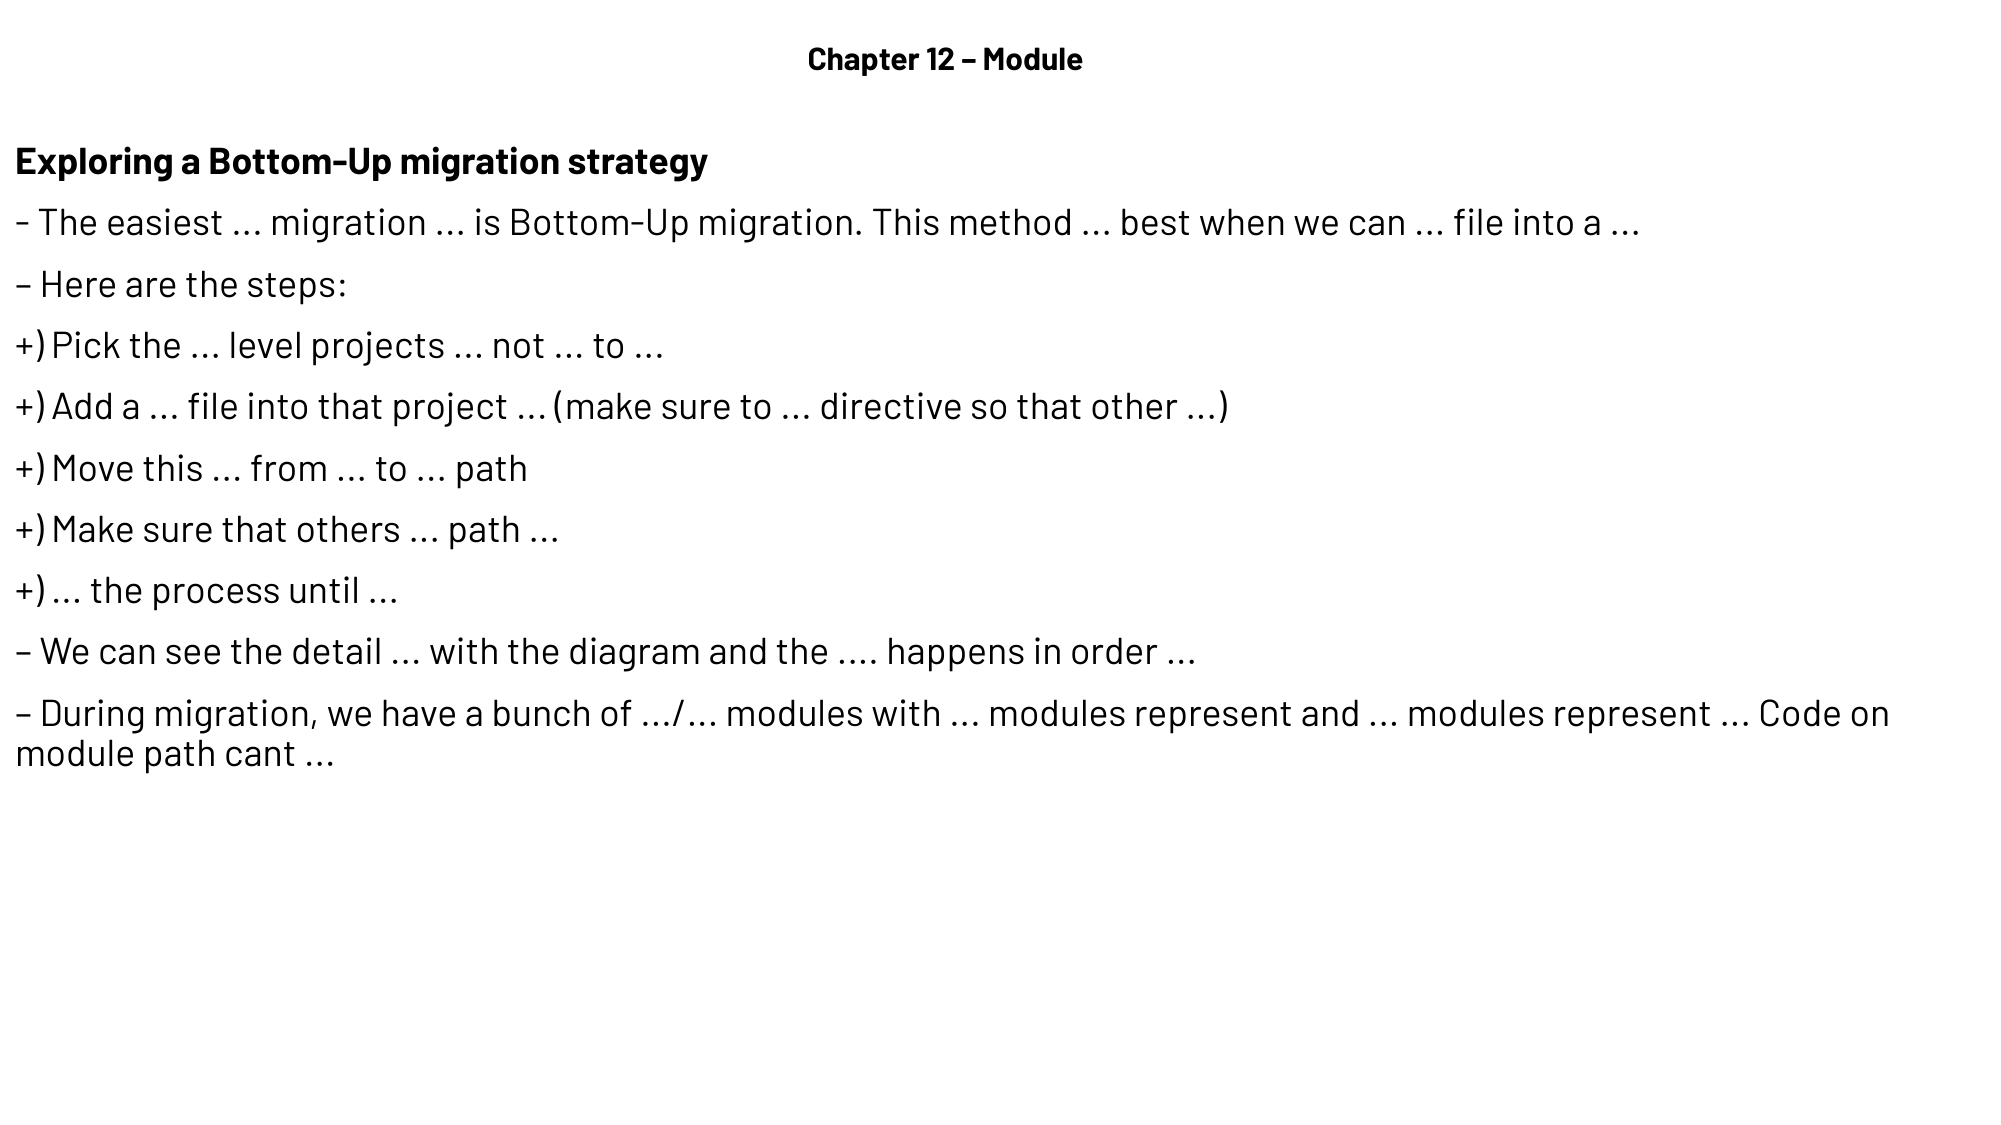

Chapter 12 – Module
Exploring a Bottom-Up migration strategy
- The easiest ... migration ... is Bottom-Up migration. This method ... best when we can ... file into a ...
– Here are the steps:
+) Pick the ... level projects ... not ... to ...
+) Add a ... file into that project ... (make sure to ... directive so that other ...)
+) Move this ... from ... to ... path
+) Make sure that others ... path ...
+) ... the process until ...
– We can see the detail ... with the diagram and the .... happens in order ...
– During migration, we have a bunch of .../... modules with ... modules represent and ... modules represent ... Code on module path cant ...